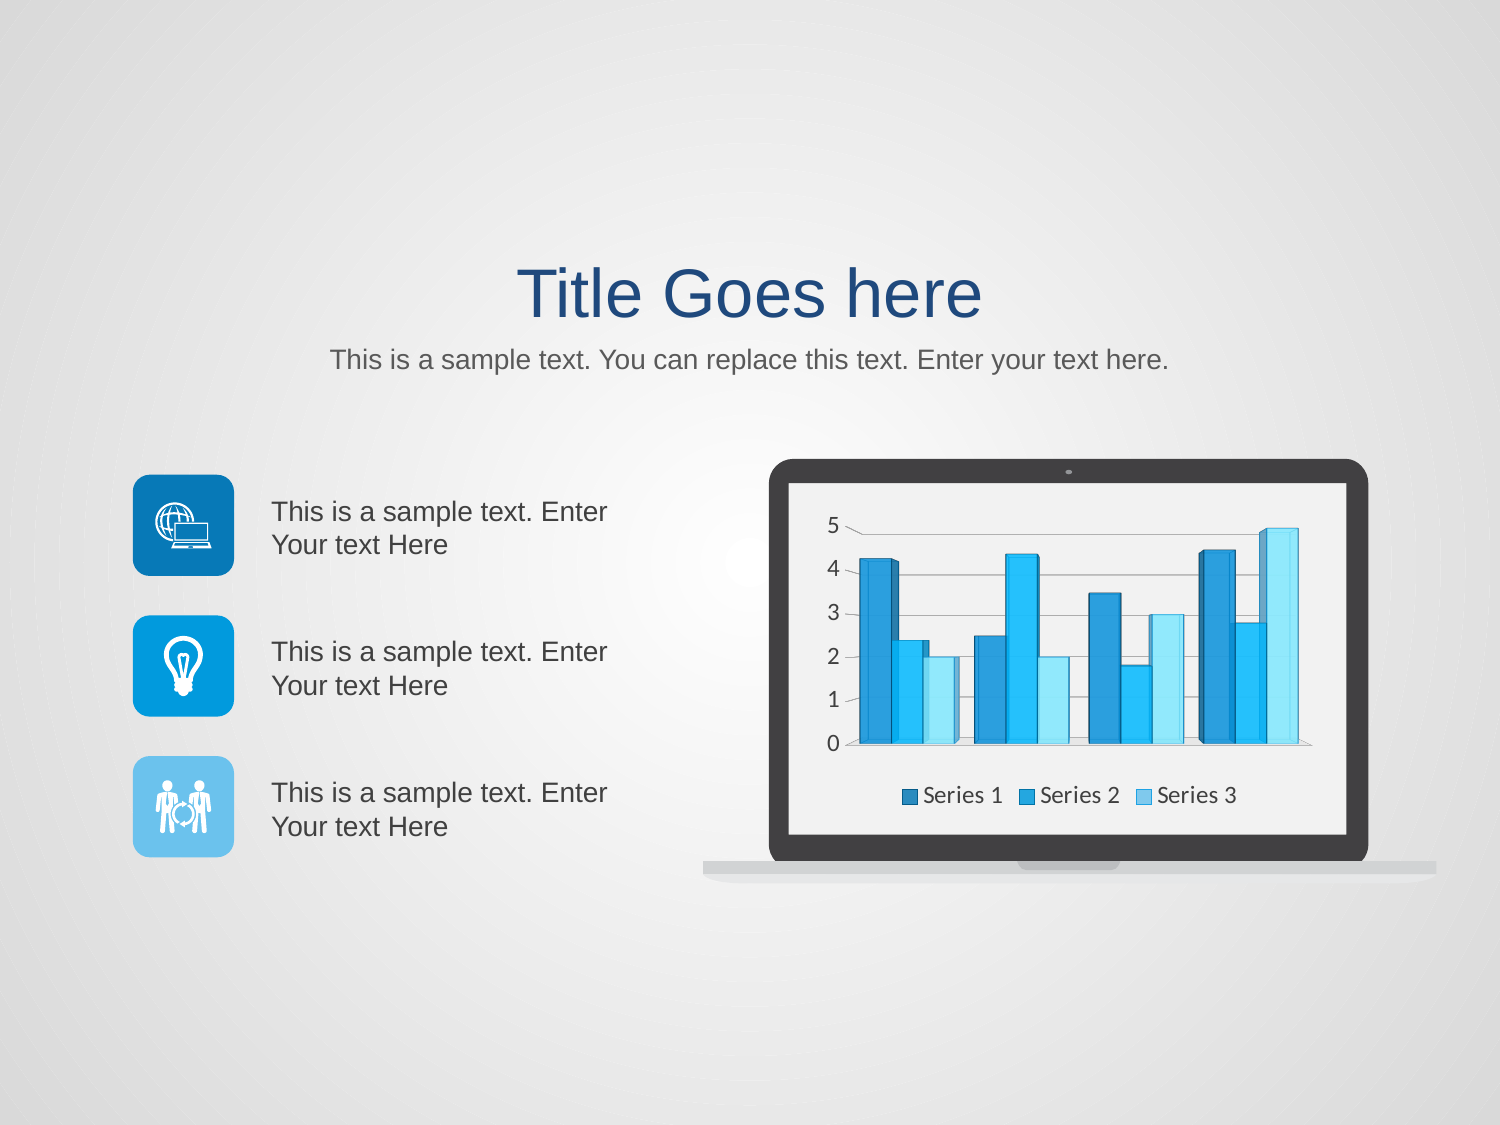

Title Goes here
This is a sample text. You can replace this text. Enter your text here.

This is a sample text. Enter Your text Here

[unsupported chart]

This is a sample text. Enter Your text Here

This is a sample text. Enter Your text Here